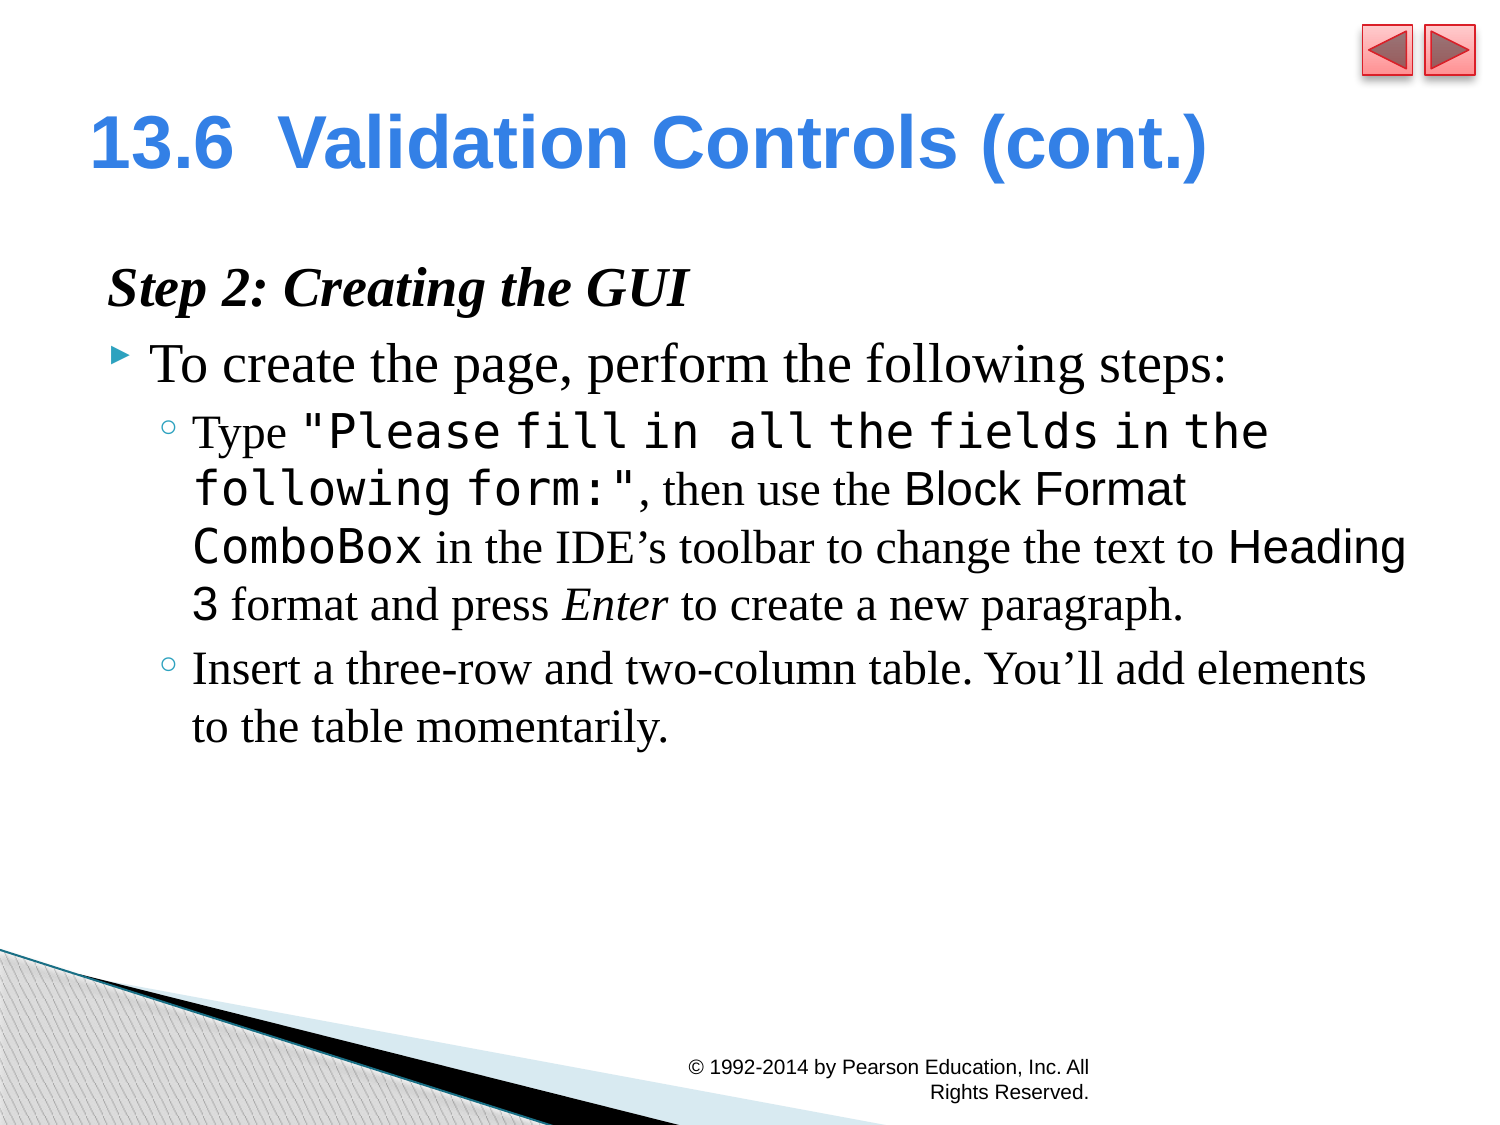

# 13.6  Validation Controls (cont.)
Step 2: Creating the GUI
To create the page, perform the following steps:
Type "Please fill in all the fields in the following form:", then use the Block Format ComboBox in the IDE’s toolbar to change the text to Heading 3 format and press Enter to create a new paragraph.
Insert a three-row and two-column table. You’ll add elements to the table momentarily.
© 1992-2014 by Pearson Education, Inc. All Rights Reserved.